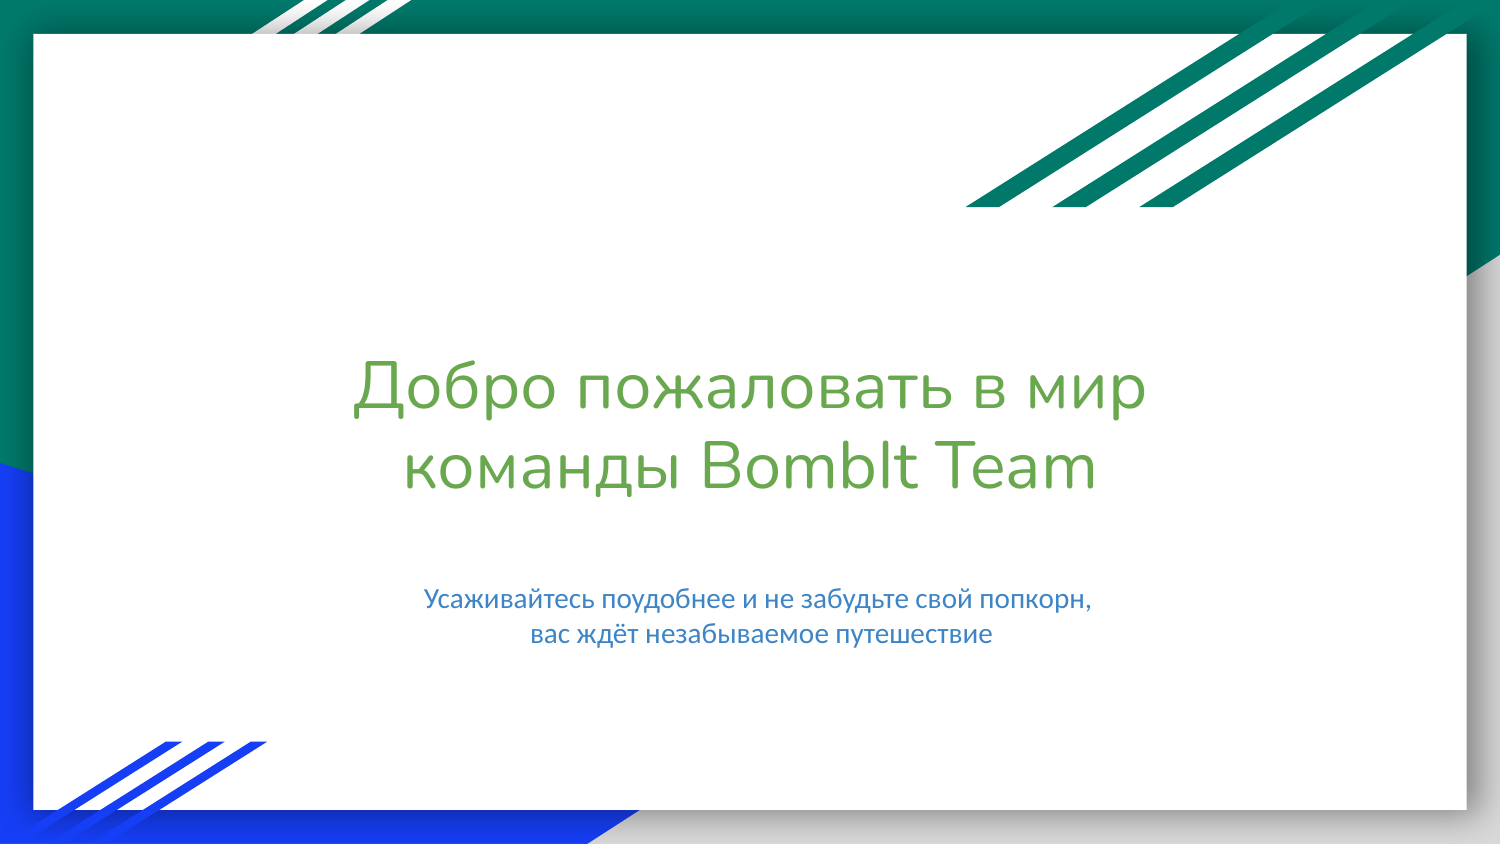

# Добро пожаловать в мир команды BombIt Team
Усаживайтесь поудобнее и не забудьте свой попкорн,
вас ждёт незабываемое путешествие